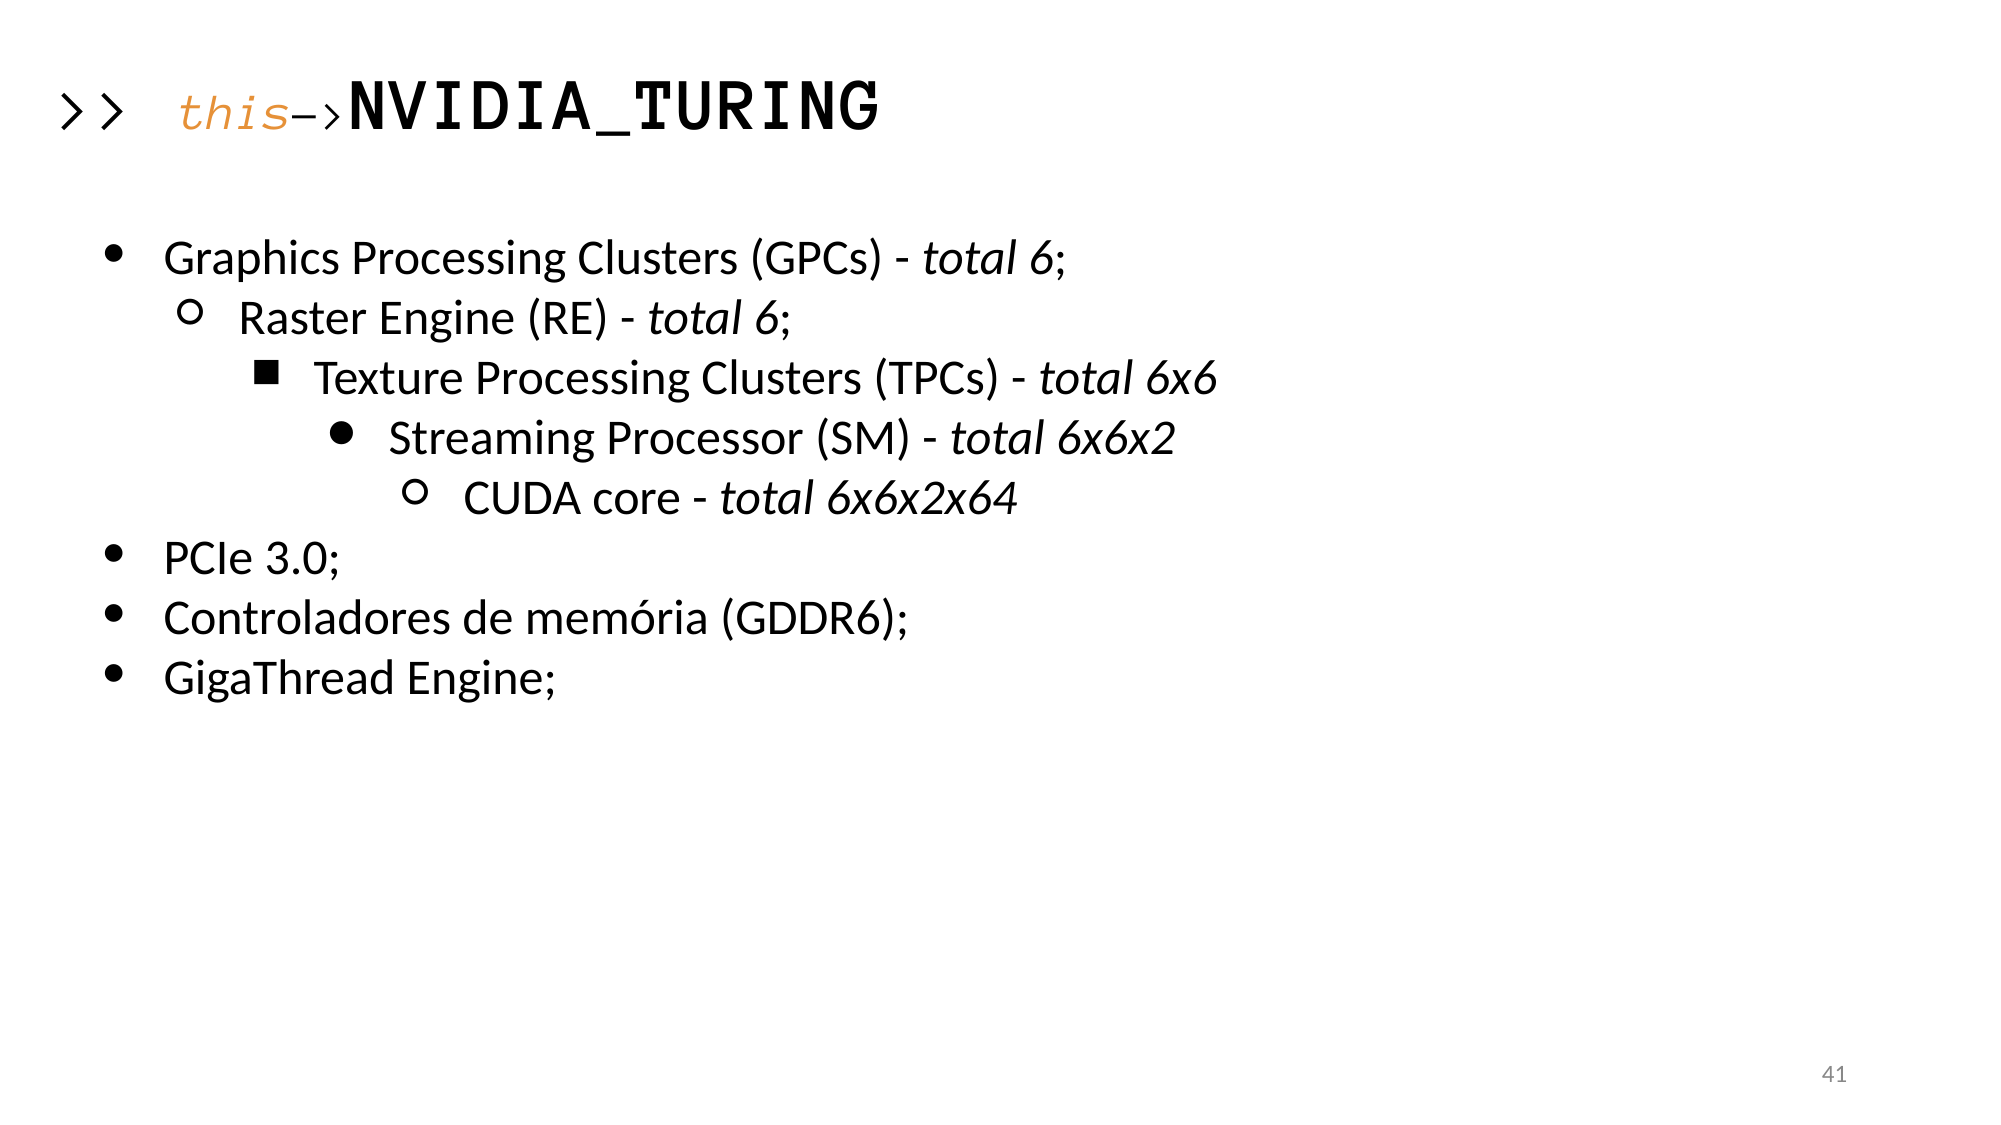

>> this->NVIDIA_TURING
Graphics Processing Clusters (GPCs) - total 6;
Raster Engine (RE) - total 6;
Texture Processing Clusters (TPCs) - total 6x6
Streaming Processor (SM) - total 6x6x2
CUDA core - total 6x6x2x64
PCIe 3.0;
Controladores de memória (GDDR6);
GigaThread Engine;

41